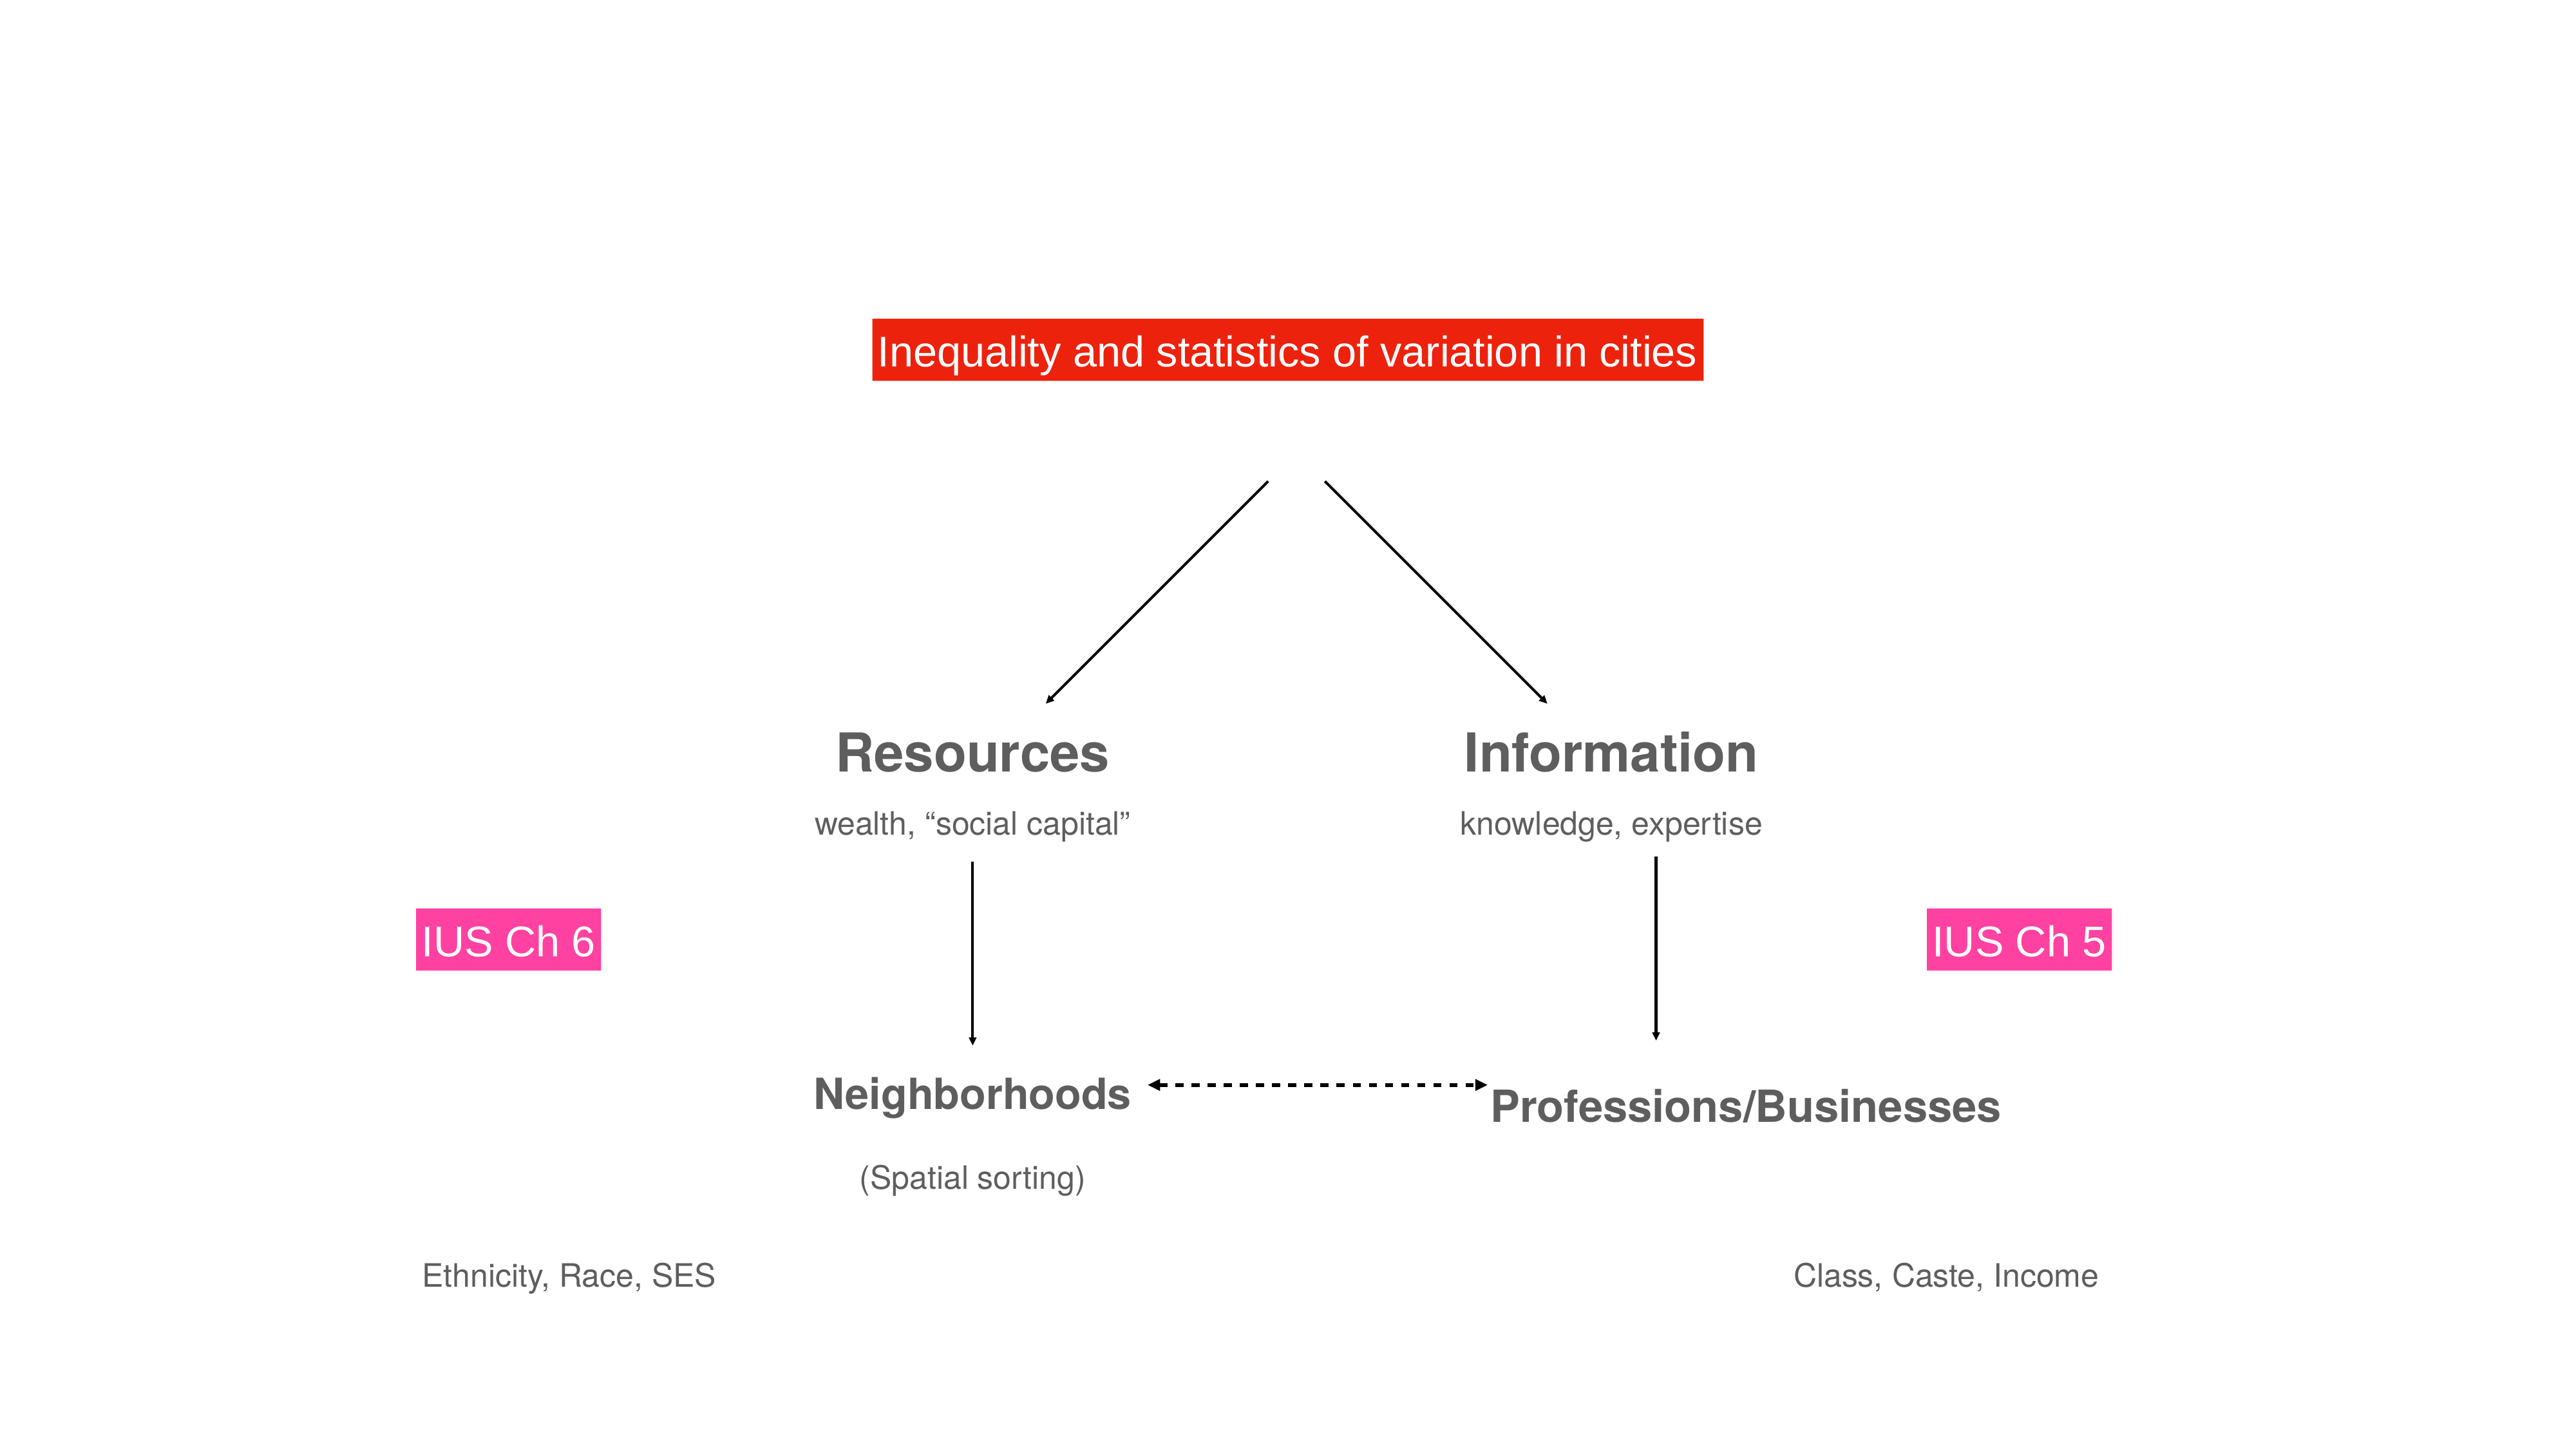

Inequality and statistics of variation in cities

Resources
Information
wealth, “social capital”
knowledge, expertise

IUS Ch 6
IUS Ch 5
Professions/Businesses

Neighborhoods

(Spatial sorting)

Ethnicity, Race, SES
Class, Caste, Income